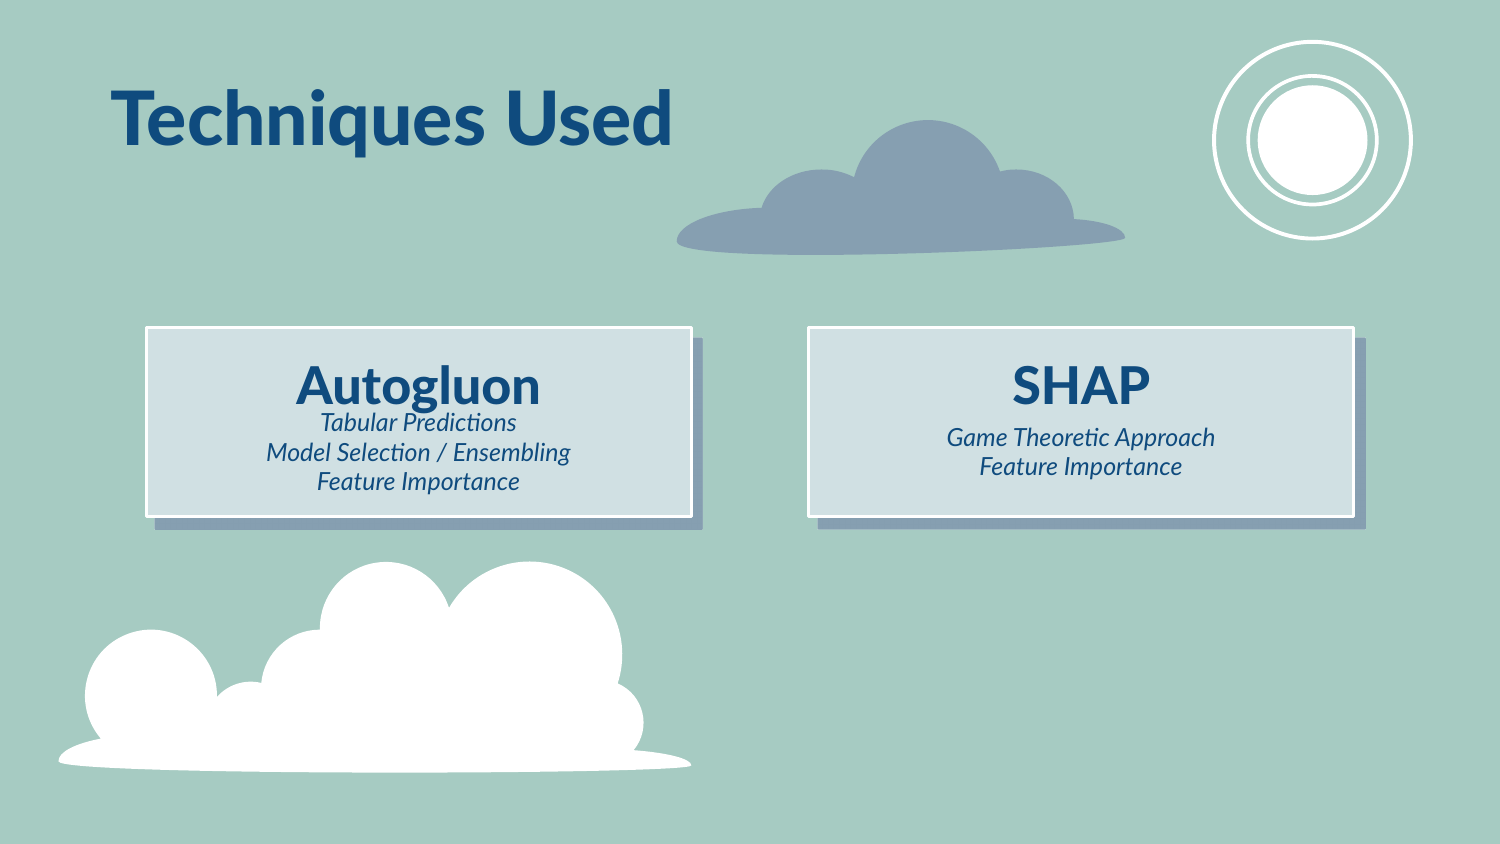

# Techniques Used

Autogluon
SHAP
Tabular Predictions
Model Selection / Ensembling
Feature Importance
Game Theoretic Approach
Feature Importance